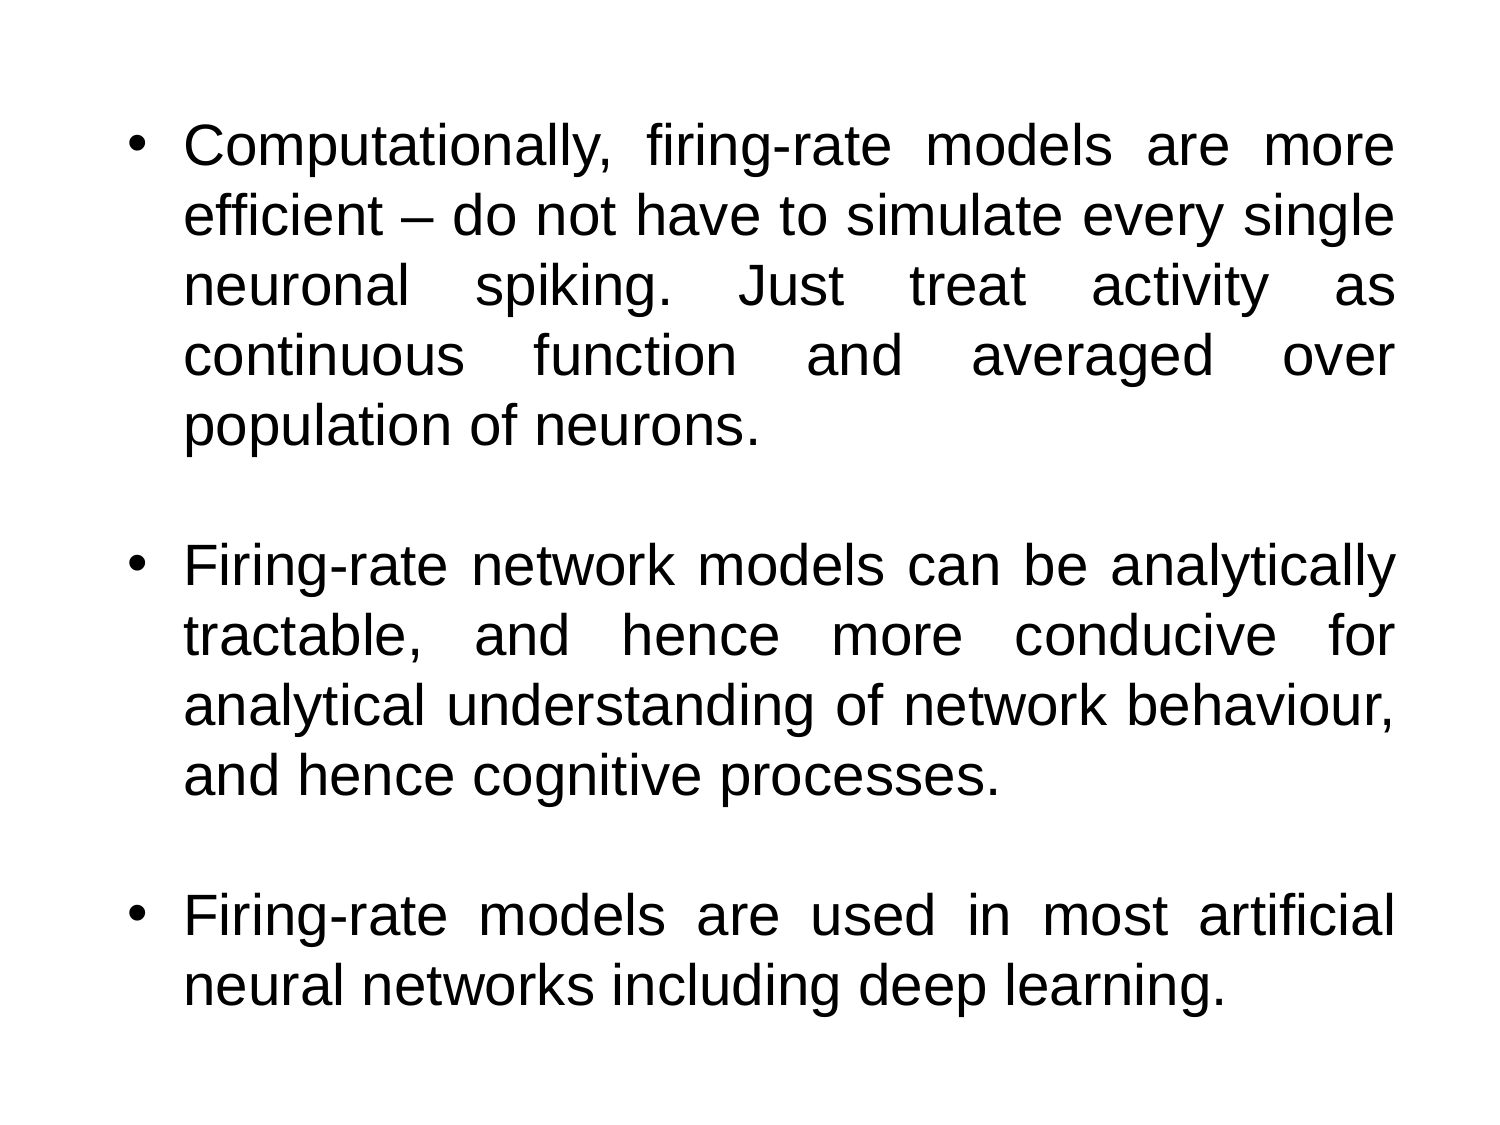

Computationally, firing-rate models are more efficient – do not have to simulate every single neuronal spiking. Just treat activity as continuous function and averaged over population of neurons.

Firing-rate network models can be analytically tractable, and hence more conducive for analytical understanding of network behaviour, and hence cognitive processes.

Firing-rate models are used in most artificial neural networks including deep learning.